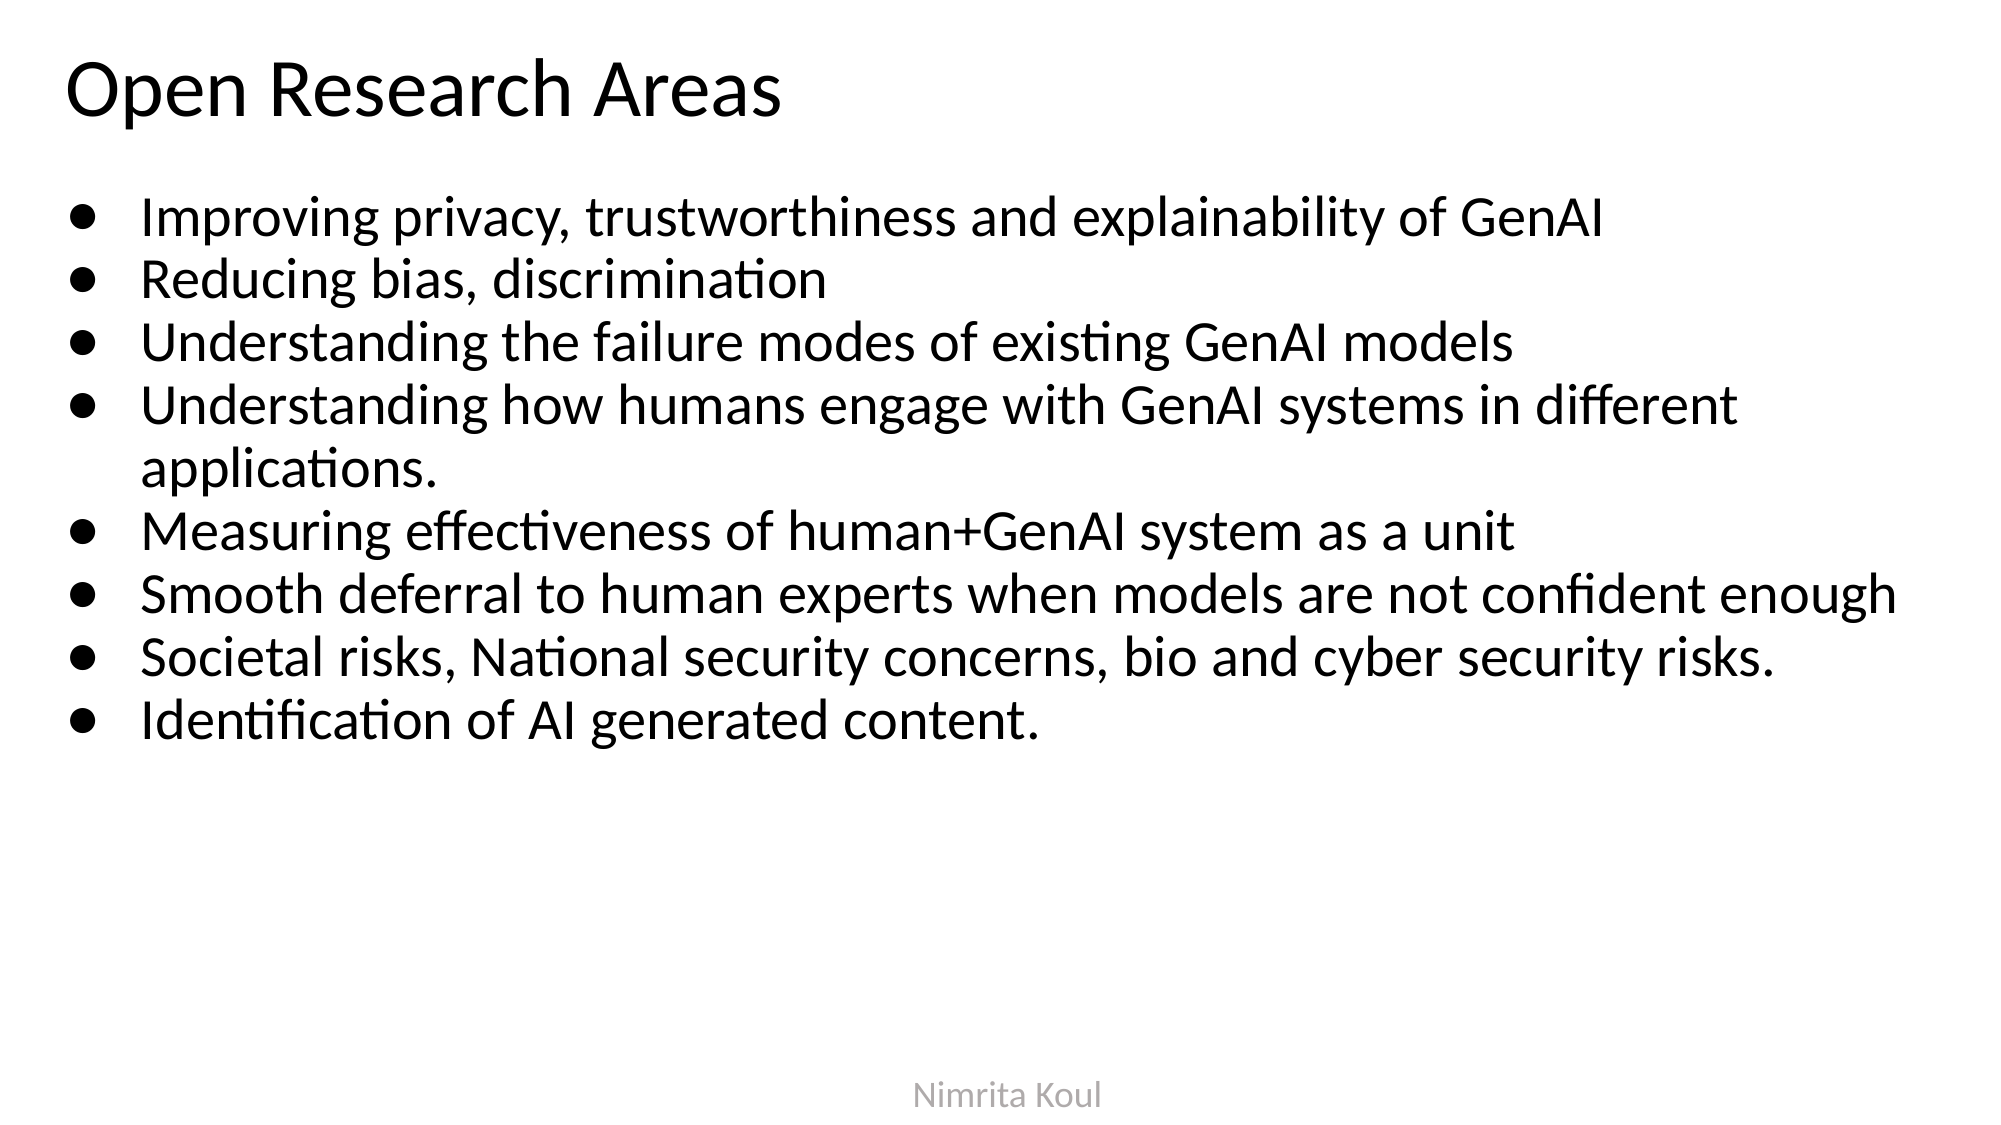

# Open Research Areas
Improving privacy, trustworthiness and explainability of GenAI
Reducing bias, discrimination
Understanding the failure modes of existing GenAI models
Understanding how humans engage with GenAI systems in different applications.
Measuring effectiveness of human+GenAI system as a unit
Smooth deferral to human experts when models are not confident enough
Societal risks, National security concerns, bio and cyber security risks.
Identification of AI generated content.